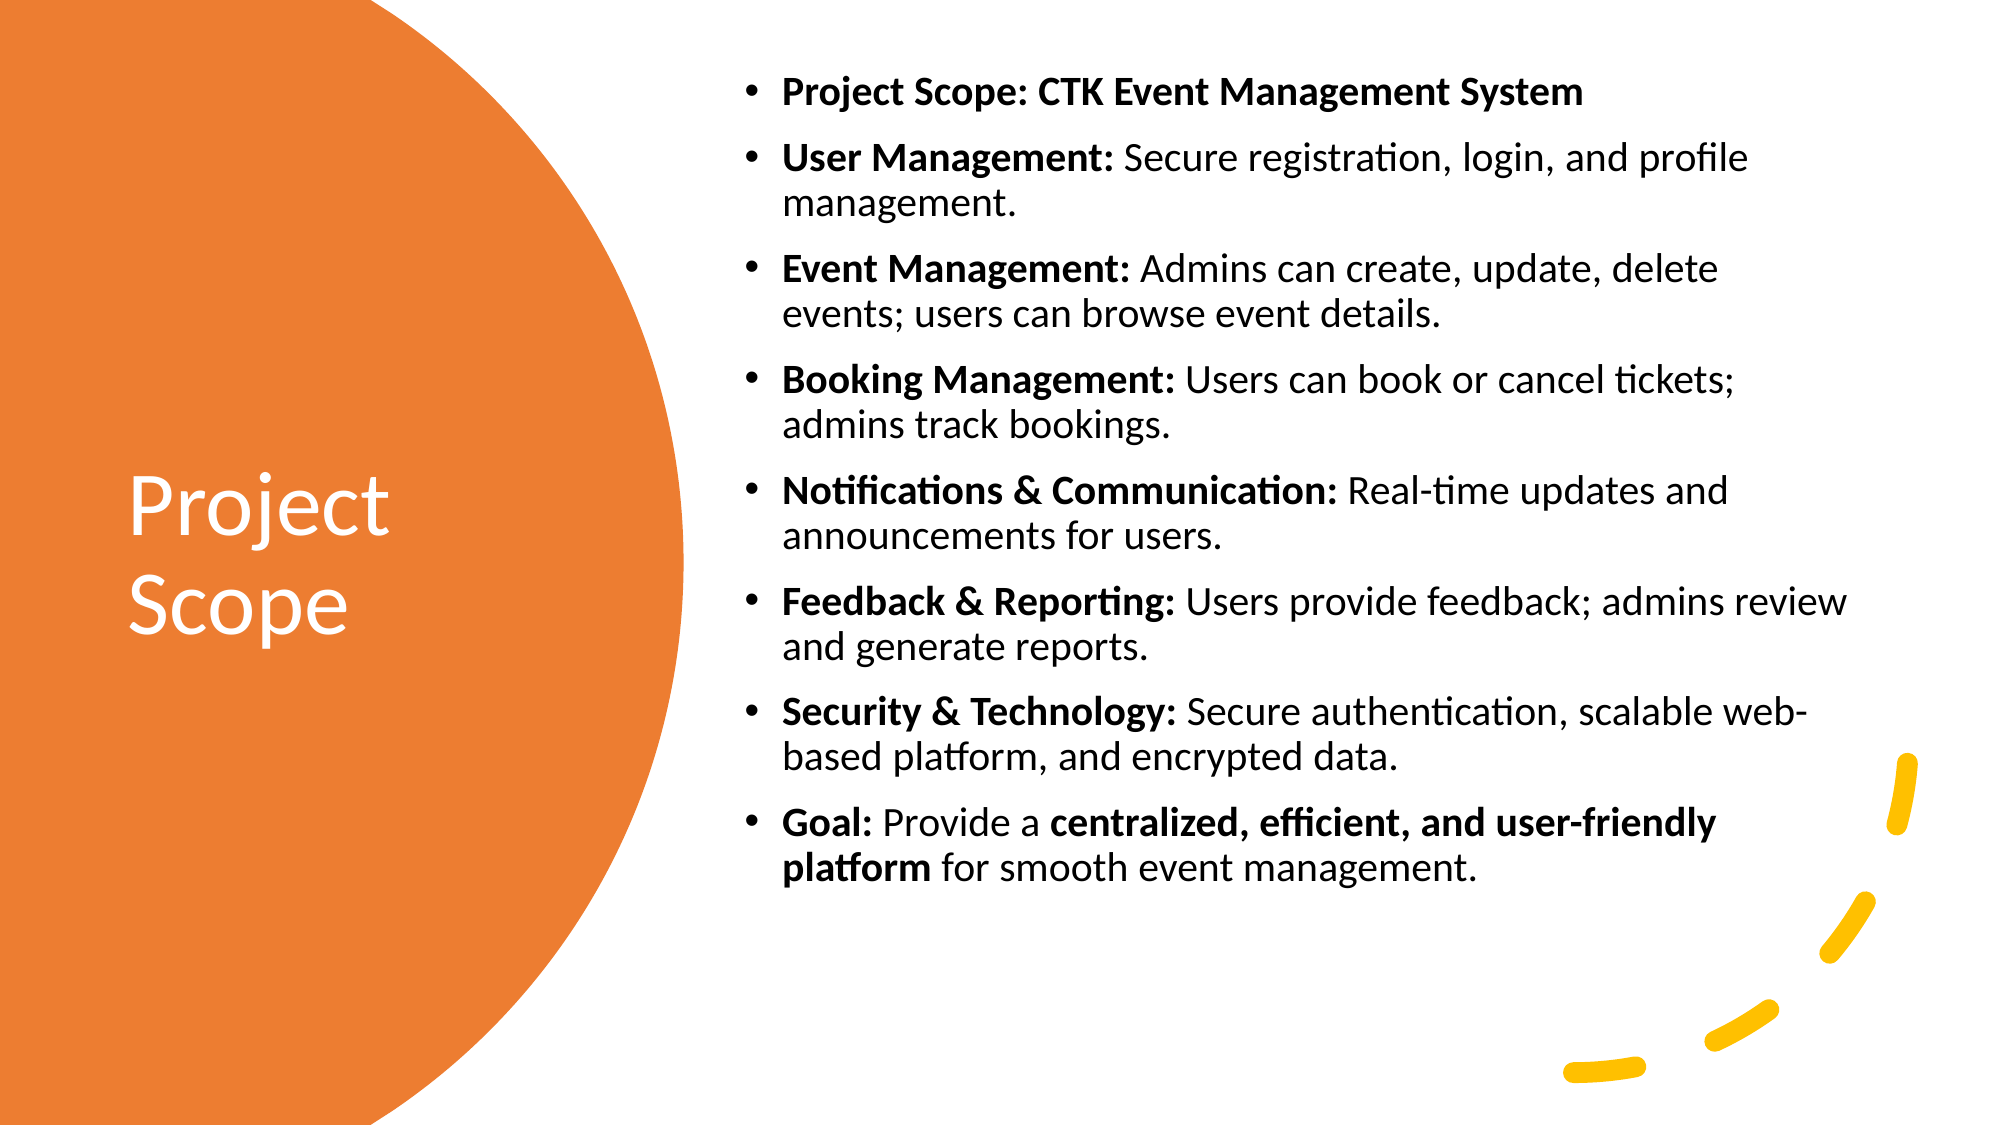

Project Scope: CTK Event Management System
User Management: Secure registration, login, and profile management.
Event Management: Admins can create, update, delete events; users can browse event details.
Booking Management: Users can book or cancel tickets; admins track bookings.
Notifications & Communication: Real-time updates and announcements for users.
Feedback & Reporting: Users provide feedback; admins review and generate reports.
Security & Technology: Secure authentication, scalable web-based platform, and encrypted data.
Goal: Provide a centralized, efficient, and user-friendly platform for smooth event management.

# Project  Scope